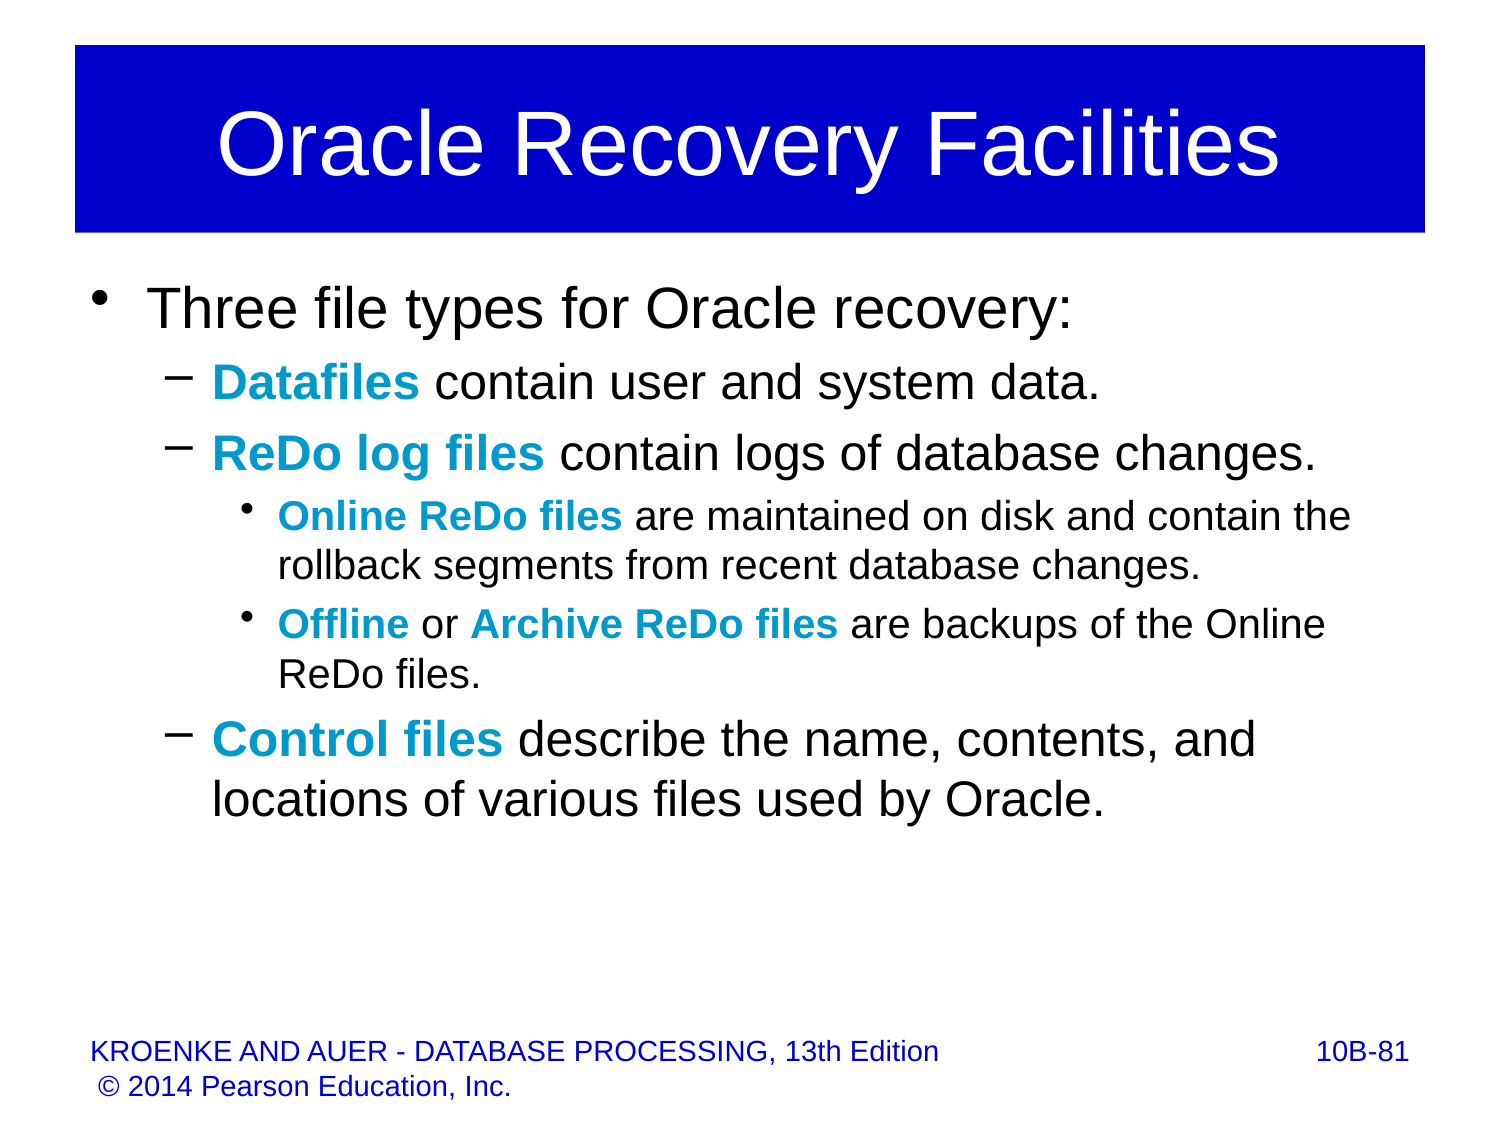

# Oracle Recovery Facilities
Three file types for Oracle recovery:
Datafiles contain user and system data.
ReDo log files contain logs of database changes.
Online ReDo files are maintained on disk and contain the rollback segments from recent database changes.
Offline or Archive ReDo files are backups of the Online ReDo files.
Control files describe the name, contents, and locations of various files used by Oracle.
10B-81

KROENKE AND AUER - DATABASE PROCESSING, 13th Edition  © 2014 Pearson Education, Inc.